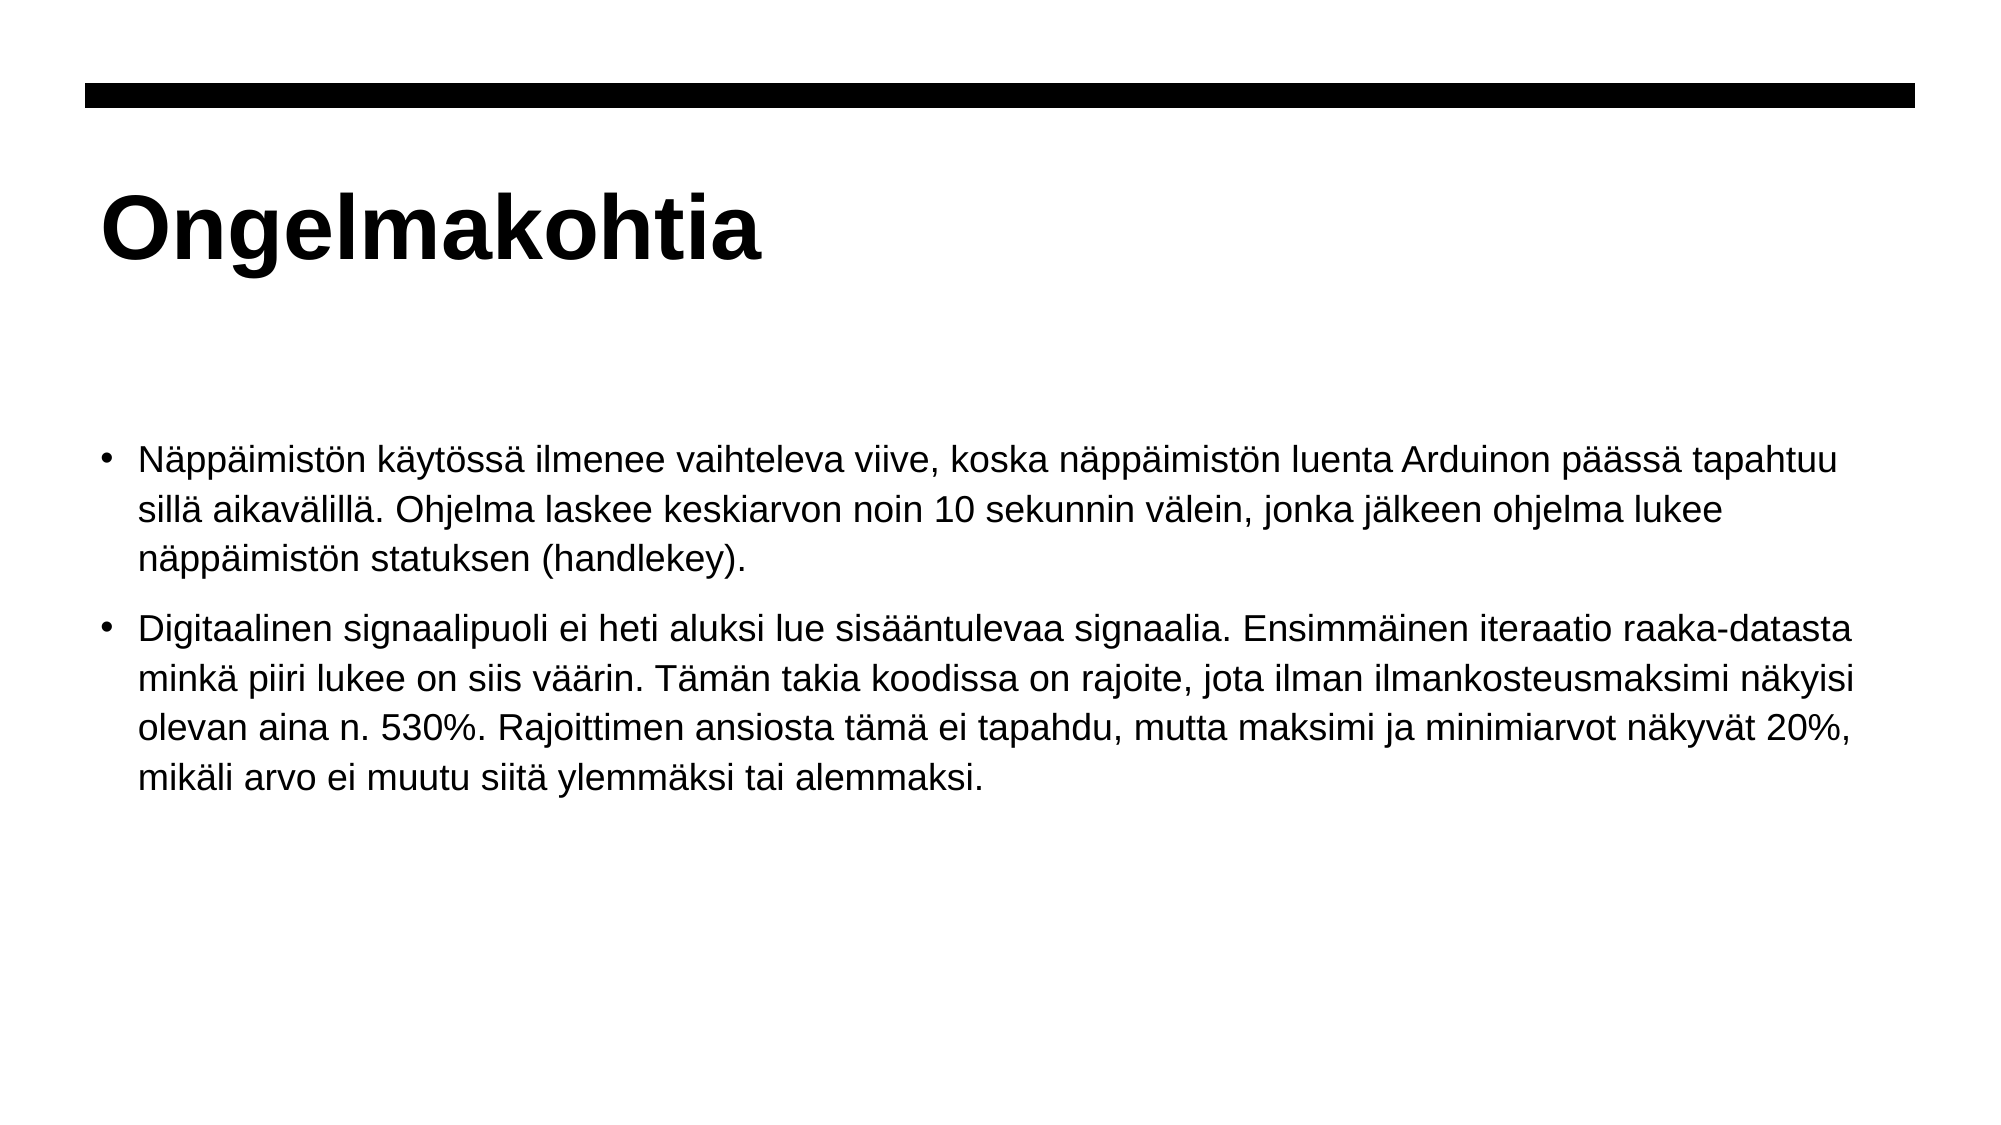

# Ongelmakohtia
Näppäimistön käytössä ilmenee vaihteleva viive, koska näppäimistön luenta Arduinon päässä tapahtuu sillä aikavälillä. Ohjelma laskee keskiarvon noin 10 sekunnin välein, jonka jälkeen ohjelma lukee näppäimistön statuksen (handlekey).
Digitaalinen signaalipuoli ei heti aluksi lue sisääntulevaa signaalia. Ensimmäinen iteraatio raaka-datasta minkä piiri lukee on siis väärin. Tämän takia koodissa on rajoite, jota ilman ilmankosteusmaksimi näkyisi olevan aina n. 530%. Rajoittimen ansiosta tämä ei tapahdu, mutta maksimi ja minimiarvot näkyvät 20%, mikäli arvo ei muutu siitä ylemmäksi tai alemmaksi.